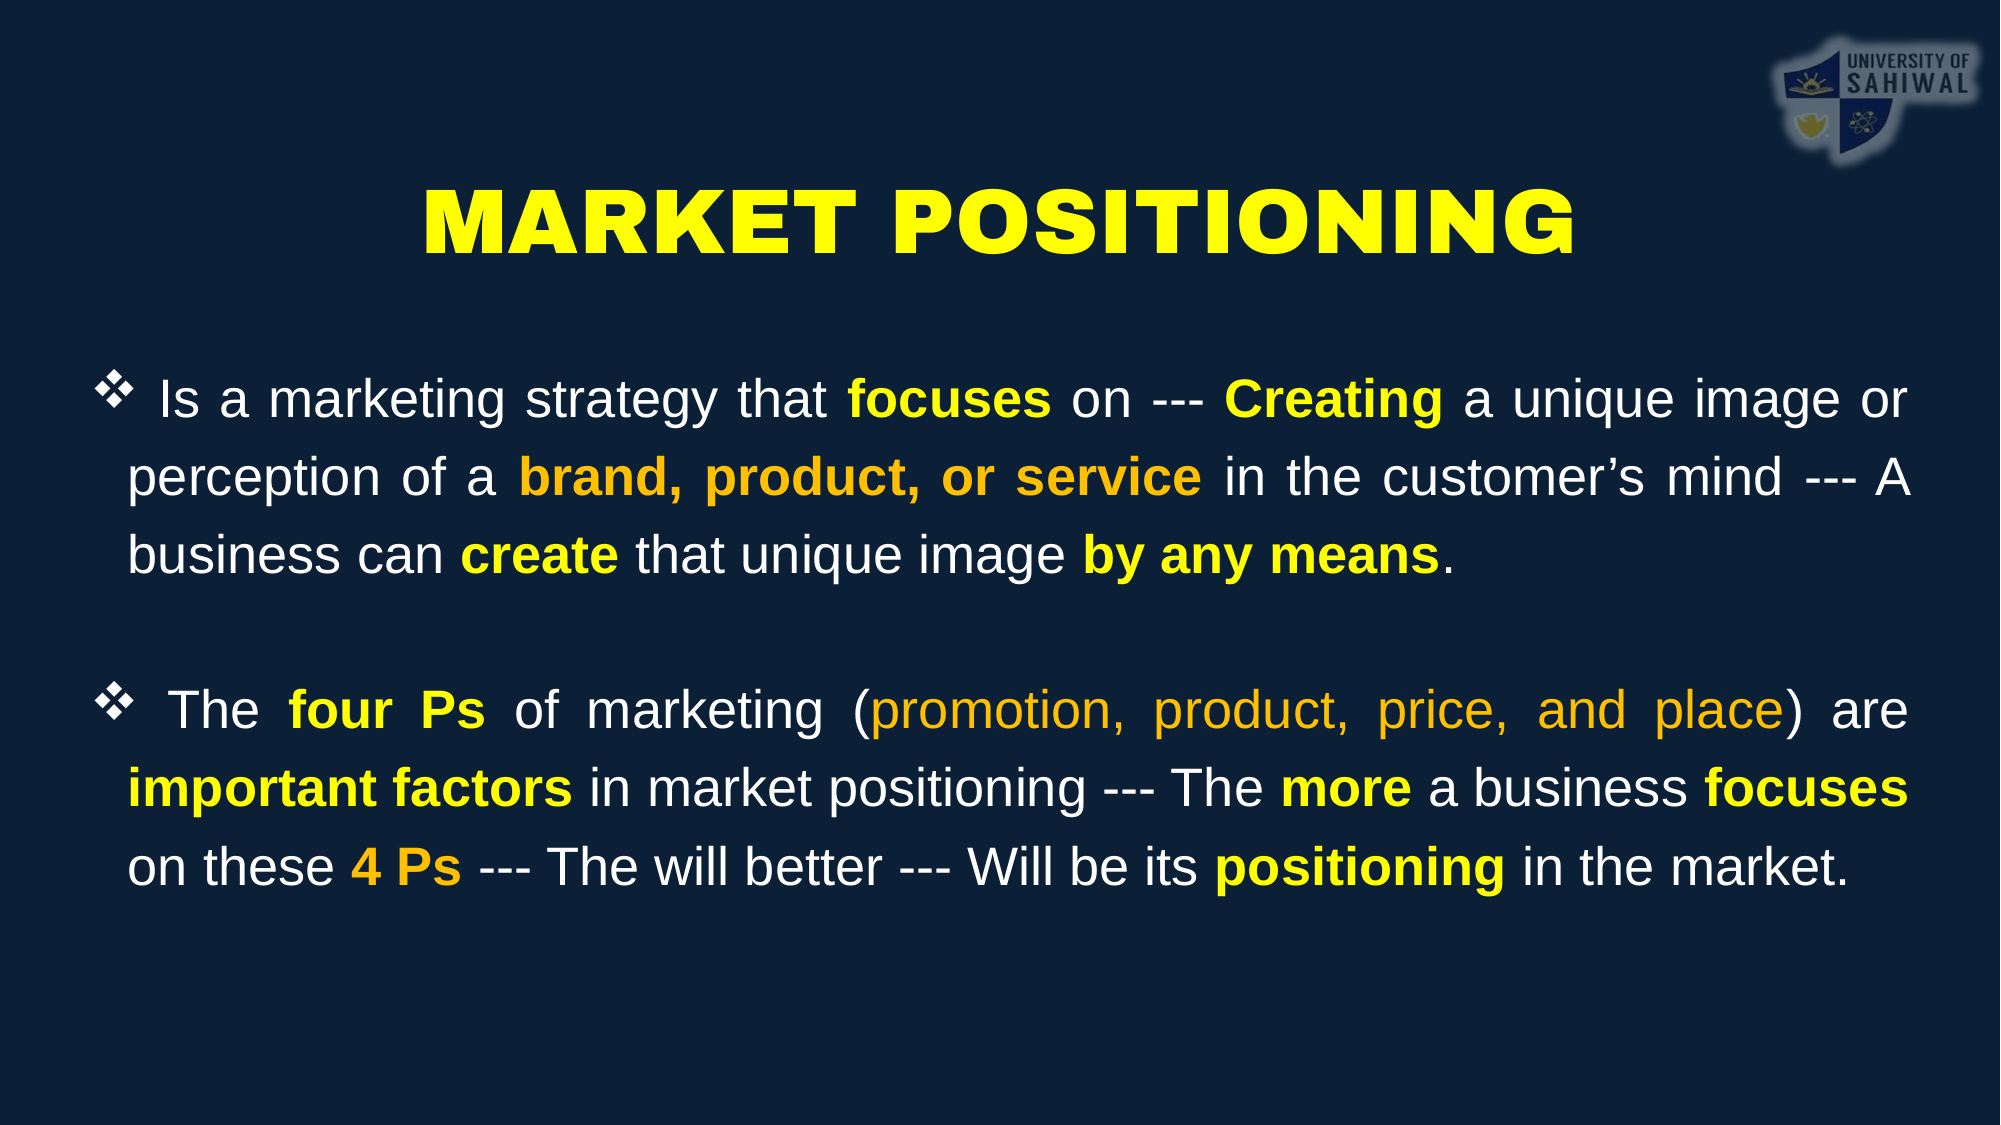

MARKET POSITIONING

 Is a marketing strategy that focuses on --- Creating a unique image or perception of a brand, product, or service in the customer’s mind --- A business can create that unique image by any means.

 The four Ps of marketing (promotion, product, price, and place) are important factors in market positioning --- The more a business focuses on these 4 Ps --- The will better --- Will be its positioning in the market.